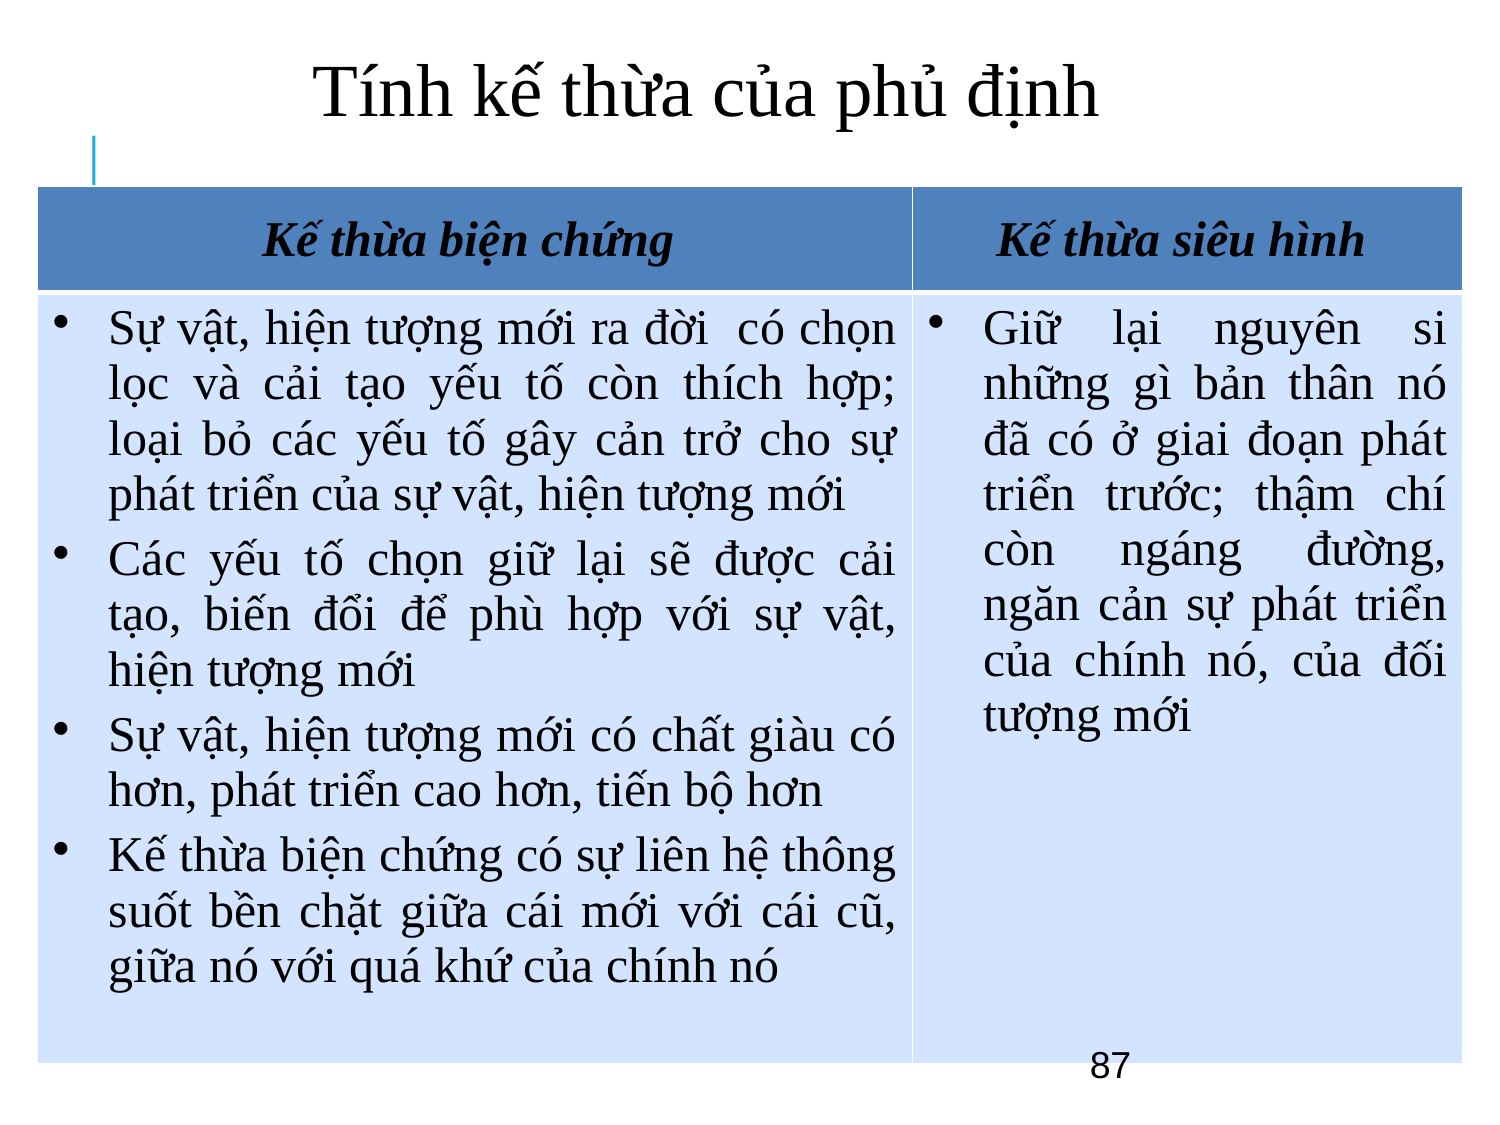

# Tính kế thừa của phủ định
| Kế thừa biện chứng | Kế thừa siêu hình |
| --- | --- |
| Sự vật, hiện tượng mới ra đời có chọn lọc và cải tạo yếu tố còn thích hợp; loại bỏ các yếu tố gây cản trở cho sự phát triển của sự vật, hiện tượng mới Các yếu tố chọn giữ lại sẽ được cải tạo, biến đổi để phù hợp với sự vật, hiện tượng mới Sự vật, hiện tượng mới có chất giàu có hơn, phát triển cao hơn, tiến bộ hơn Kế thừa biện chứng có sự liên hệ thông suốt bền chặt giữa cái mới với cái cũ, giữa nó với quá khứ của chính nó | Giữ lại nguyên si những gì bản thân nó đã có ở giai đoạn phát triển trước; thậm chí còn ngáng đường, ngăn cản sự phát triển của chính nó, của đối tượng mới |
87